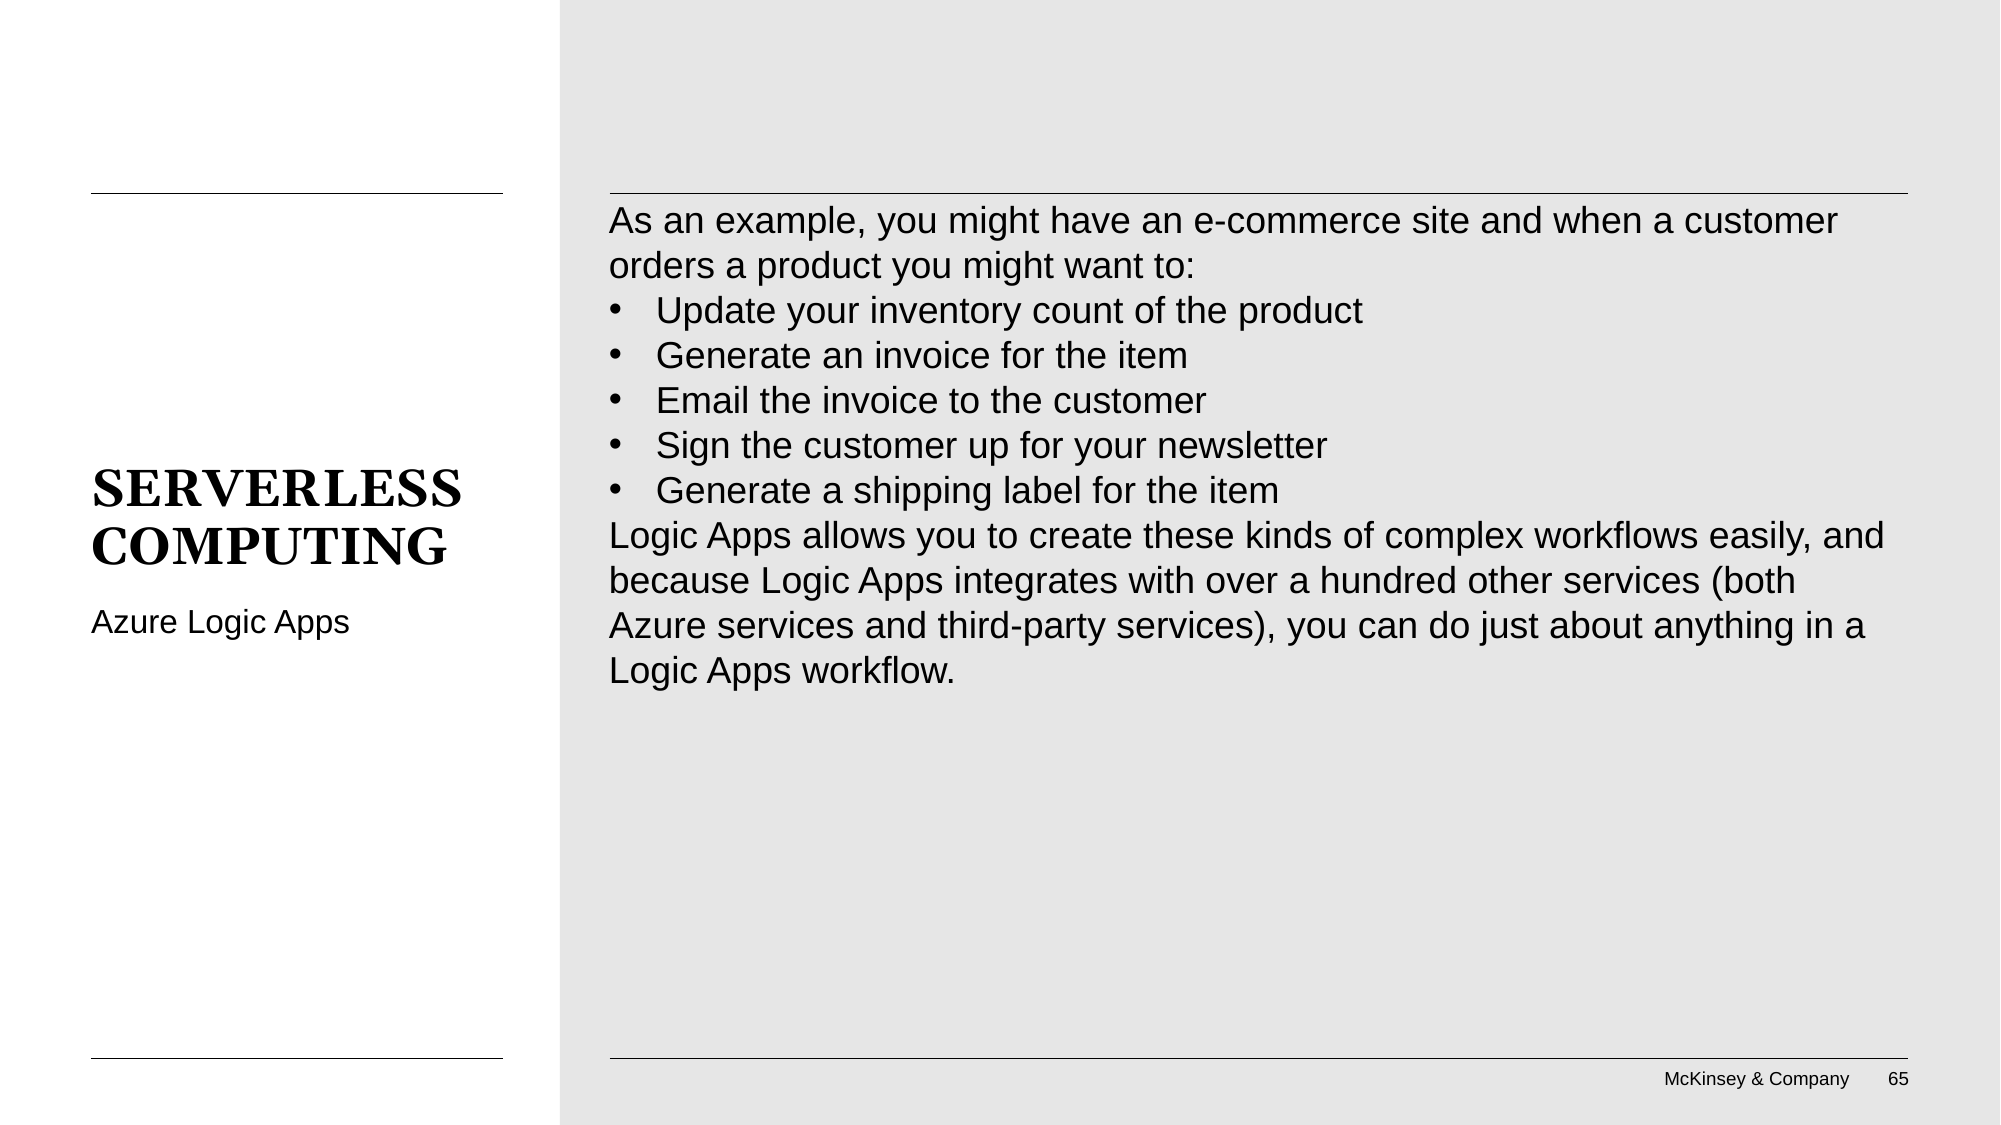

As an example, you might have an e-commerce site and when a customer orders a product you might want to:
Update your inventory count of the product
Generate an invoice for the item
Email the invoice to the customer
Sign the customer up for your newsletter
Generate a shipping label for the item
Logic Apps allows you to create these kinds of complex workflows easily, and because Logic Apps integrates with over a hundred other services (both Azure services and third-party services), you can do just about anything in a Logic Apps workflow.
# Serverless computing
Azure Logic Apps